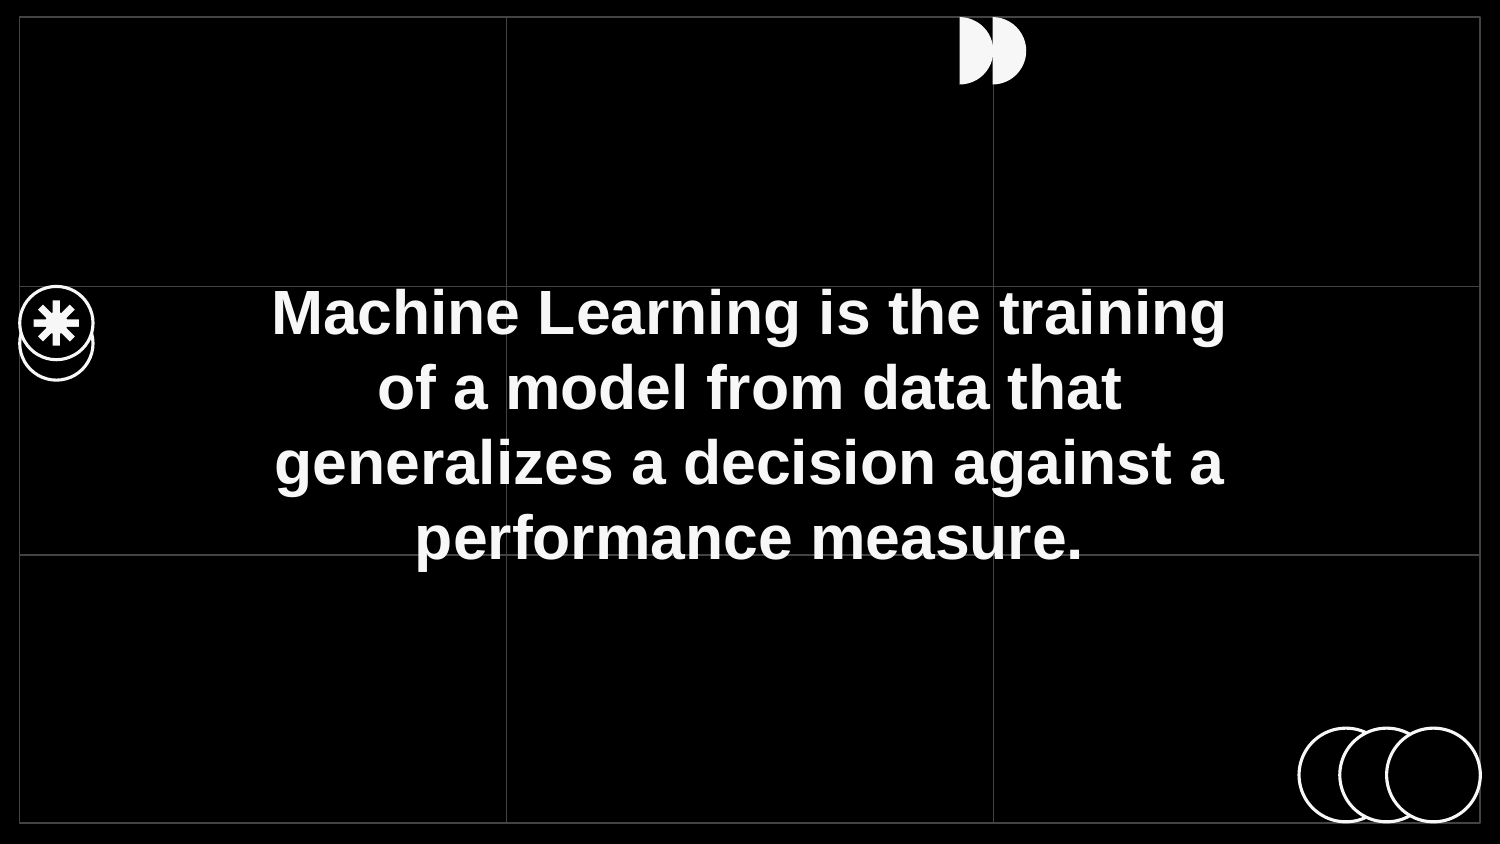

Machine Learning is the training of a model from data that generalizes a decision against a performance measure.